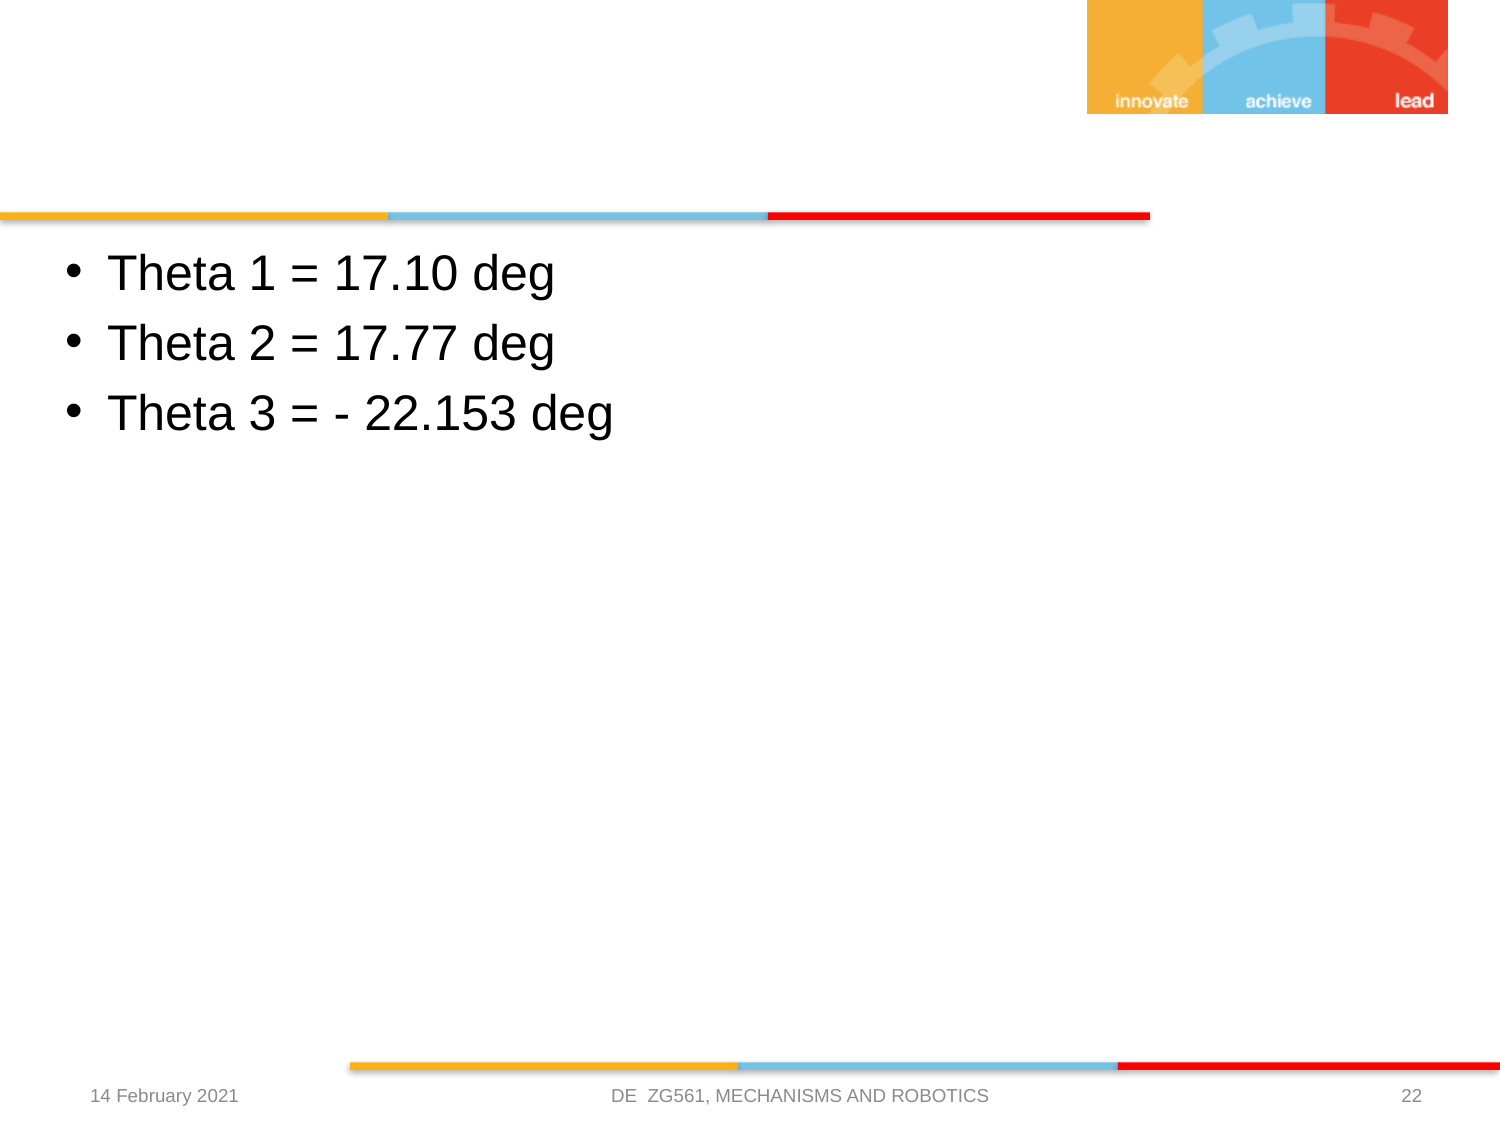

#
Theta 1 = 17.10 deg
Theta 2 = 17.77 deg
Theta 3 = - 22.153 deg
DE  ZG561, MECHANISMS AND ROBOTICS
14 February 2021
22